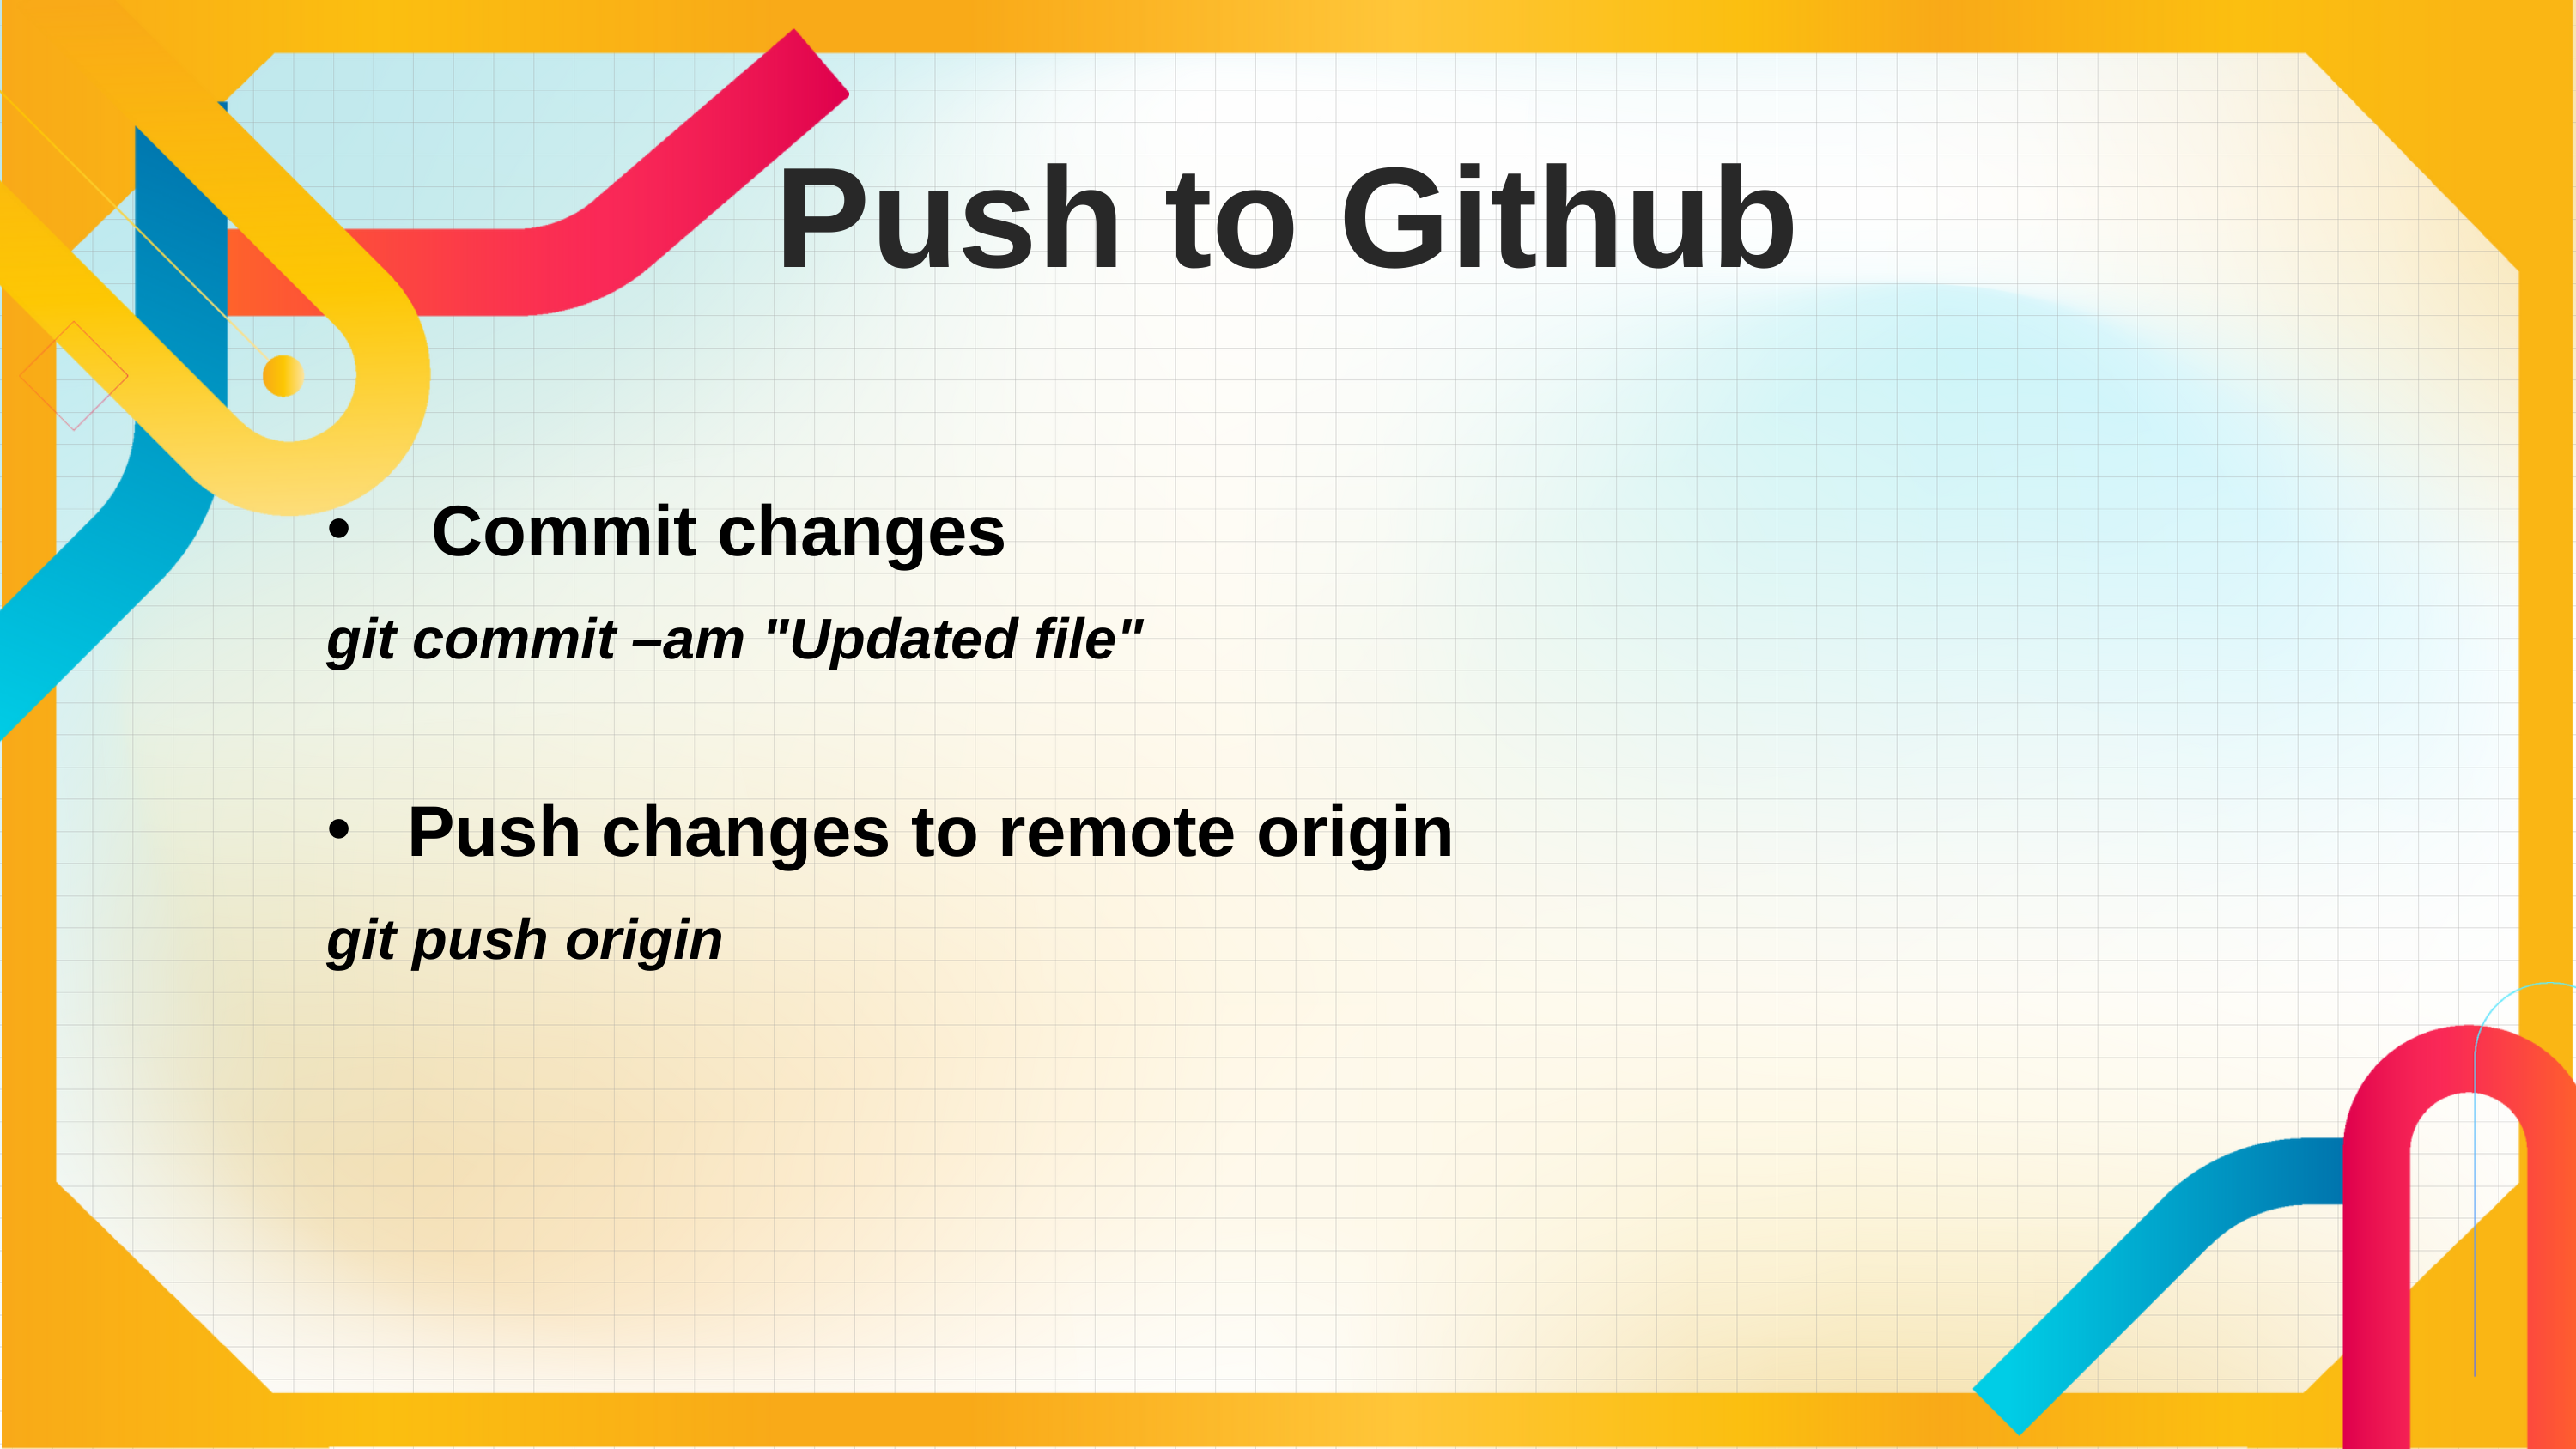

Push to Github
Commit changes
git commit –am "Updated file"

Push changes to remote origin
git push origin